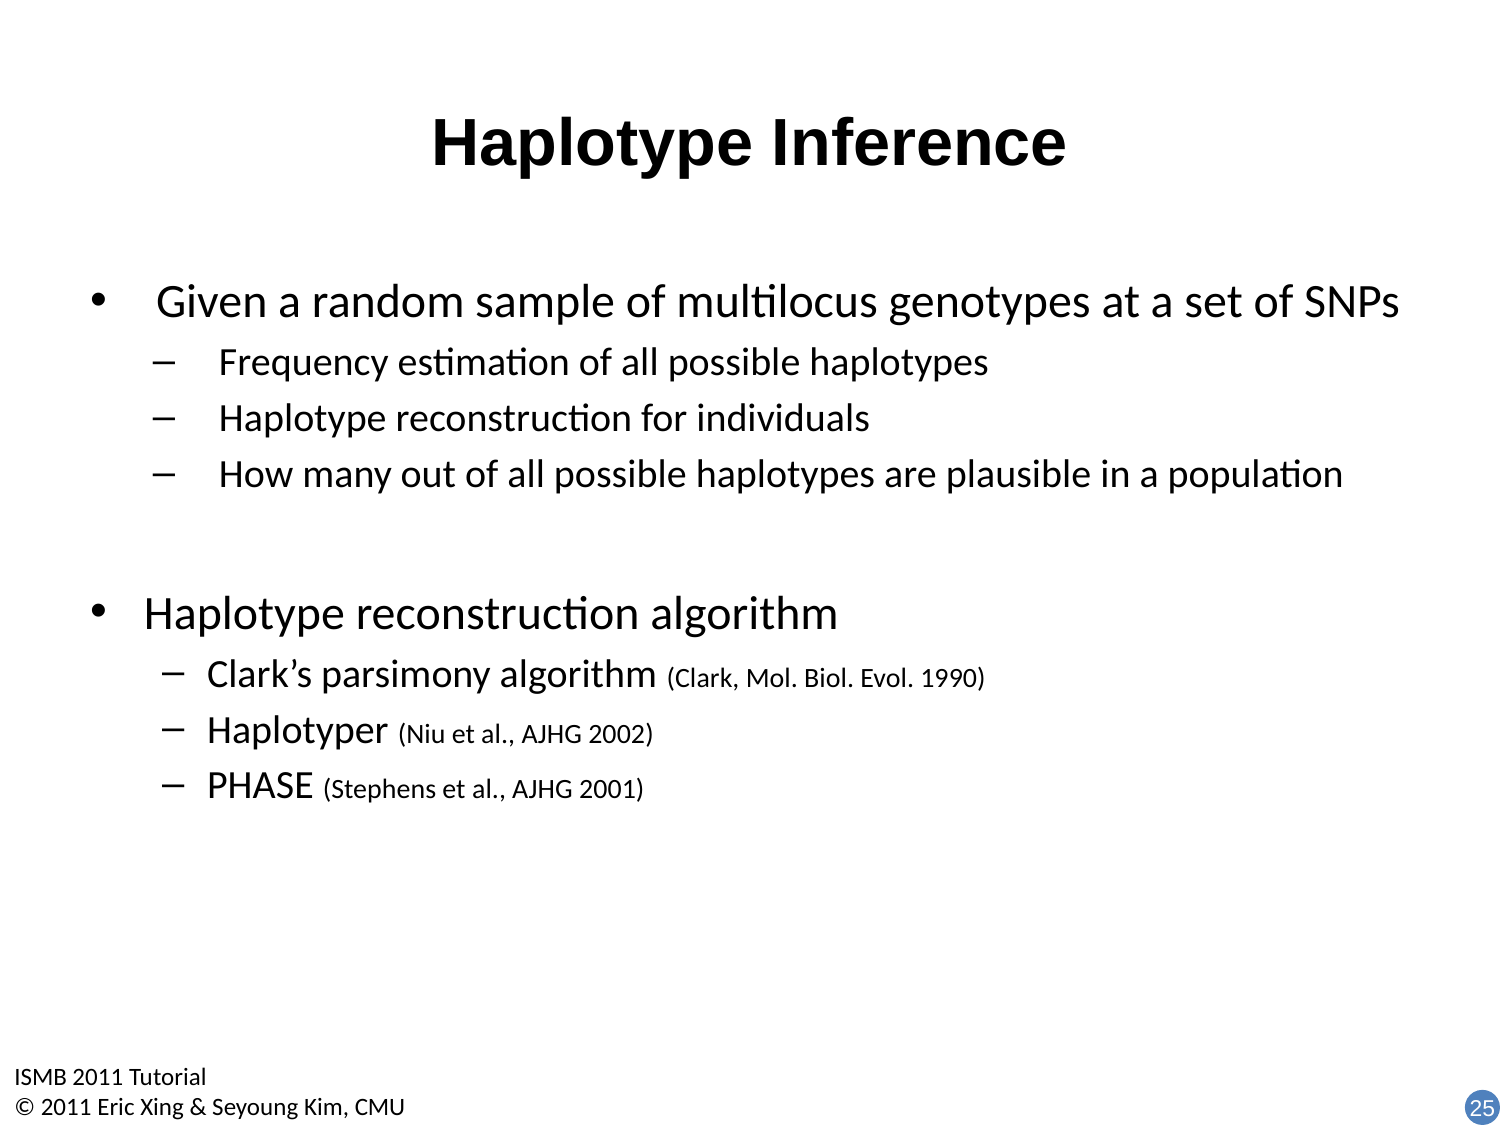

# Haplotype Inference
Given a random sample of multilocus genotypes at a set of SNPs
Frequency estimation of all possible haplotypes
Haplotype reconstruction for individuals
How many out of all possible haplotypes are plausible in a population

Haplotype reconstruction algorithm
Clark’s parsimony algorithm (Clark, Mol. Biol. Evol. 1990)
Haplotyper (Niu et al., AJHG 2002)
PHASE (Stephens et al., AJHG 2001)